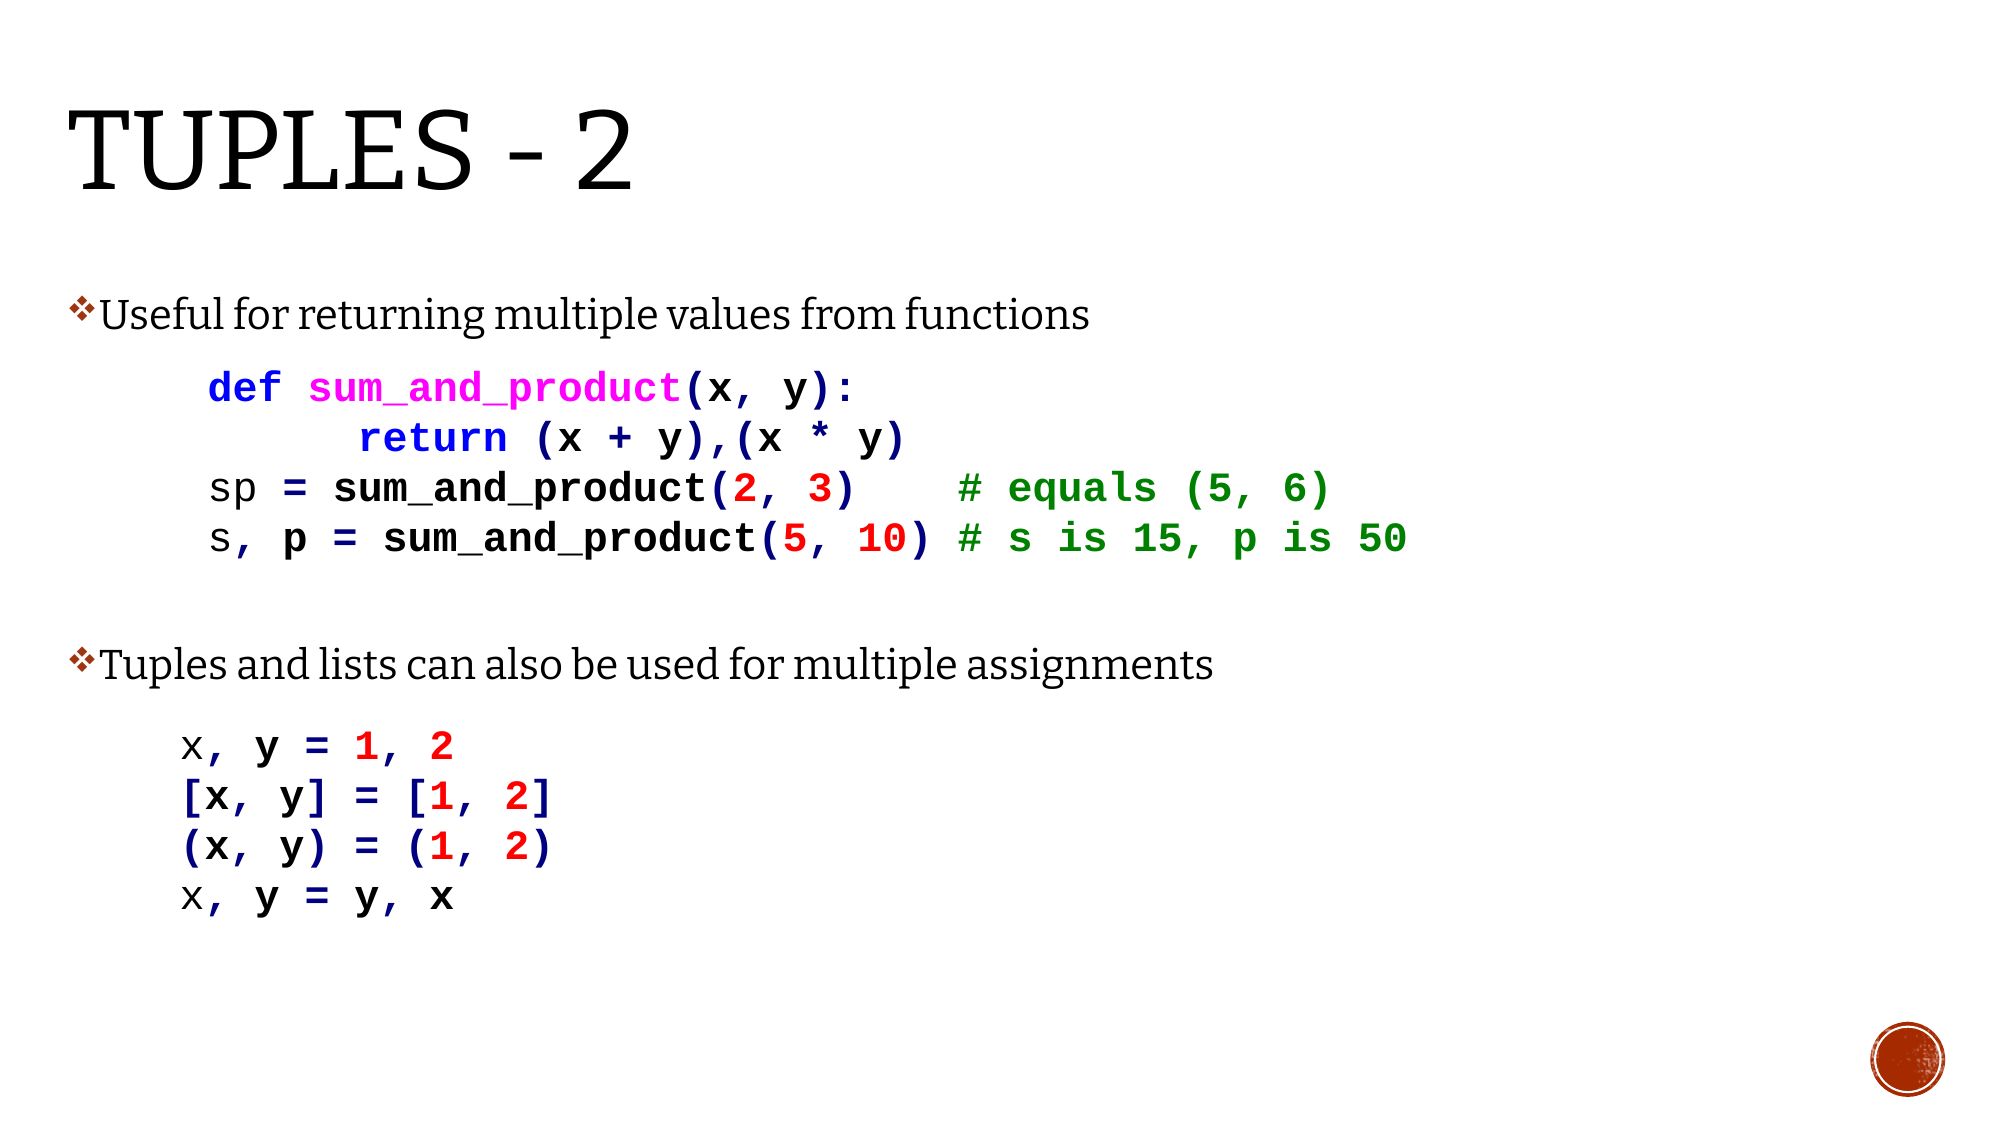

# Tuples - 2
Useful for returning multiple values from functions

Tuples and lists can also be used for multiple assignments
def sum_and_product(x, y):
	return (x + y),(x * y)
sp = sum_and_product(2, 3)    # equals (5, 6)
s, p = sum_and_product(5, 10) # s is 15, p is 50
x, y = 1, 2
[x, y] = [1, 2]
(x, y) = (1, 2)
x, y = y, x